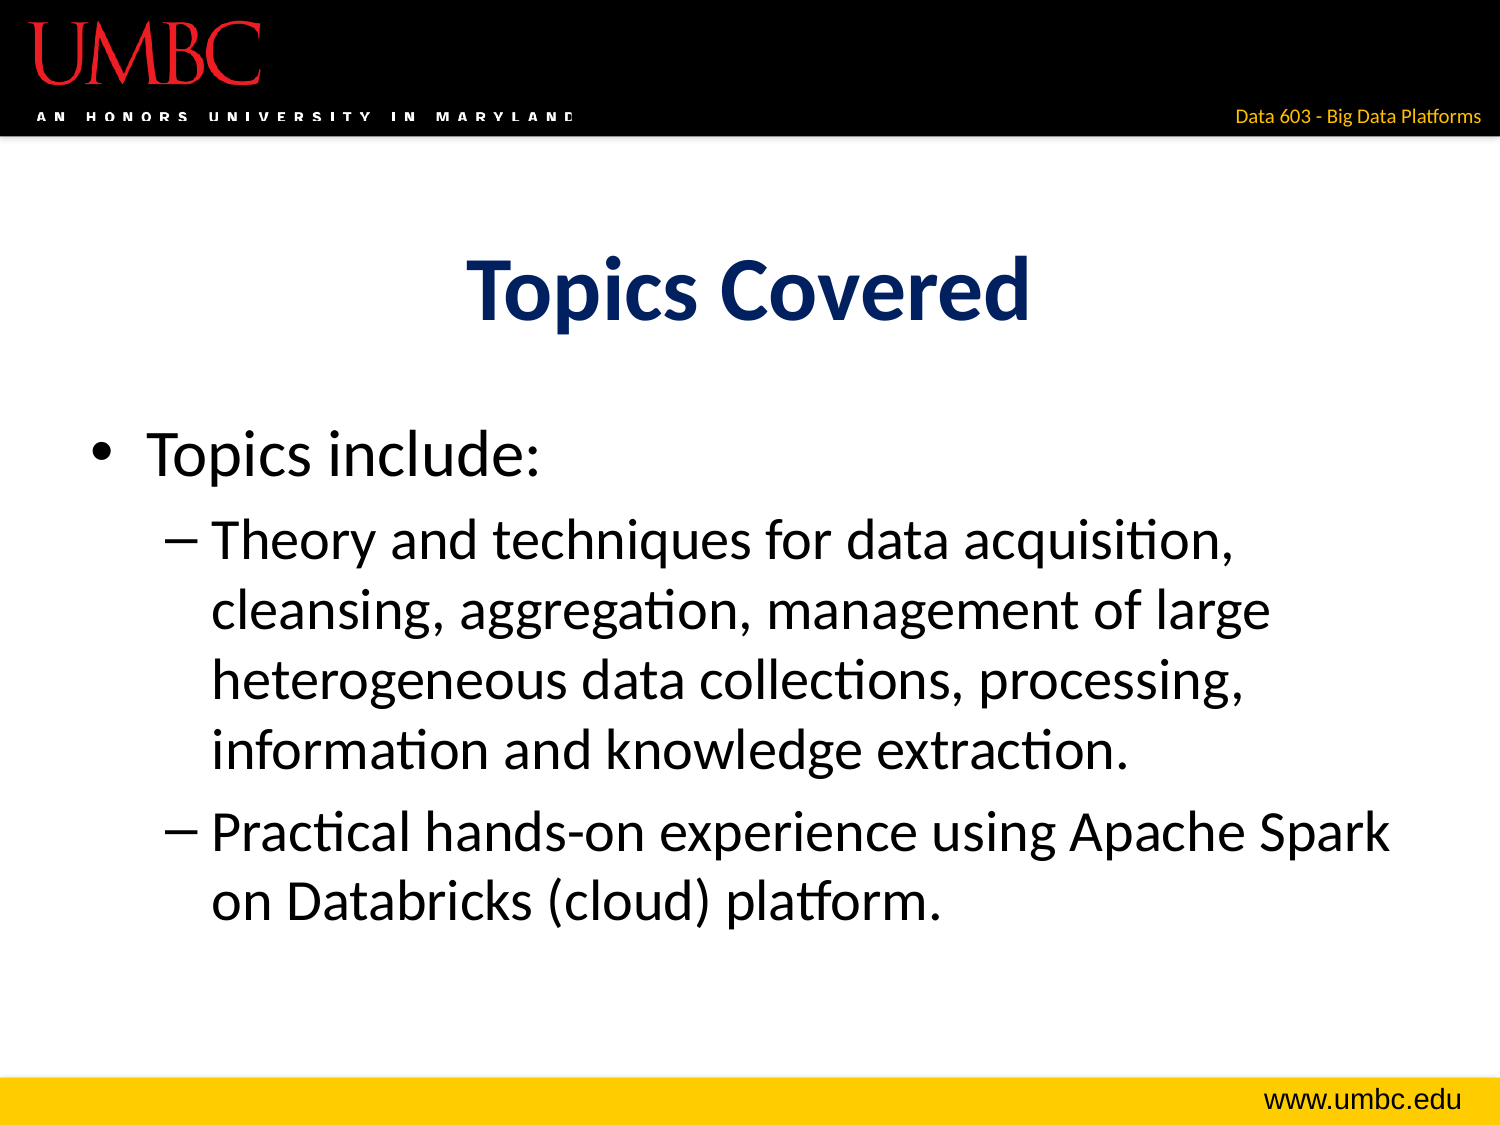

# Topics Covered
Topics include:
Theory and techniques for data acquisition, cleansing, aggregation, management of large heterogeneous data collections, processing, information and knowledge extraction.
Practical hands-on experience using Apache Spark on Databricks (cloud) platform.